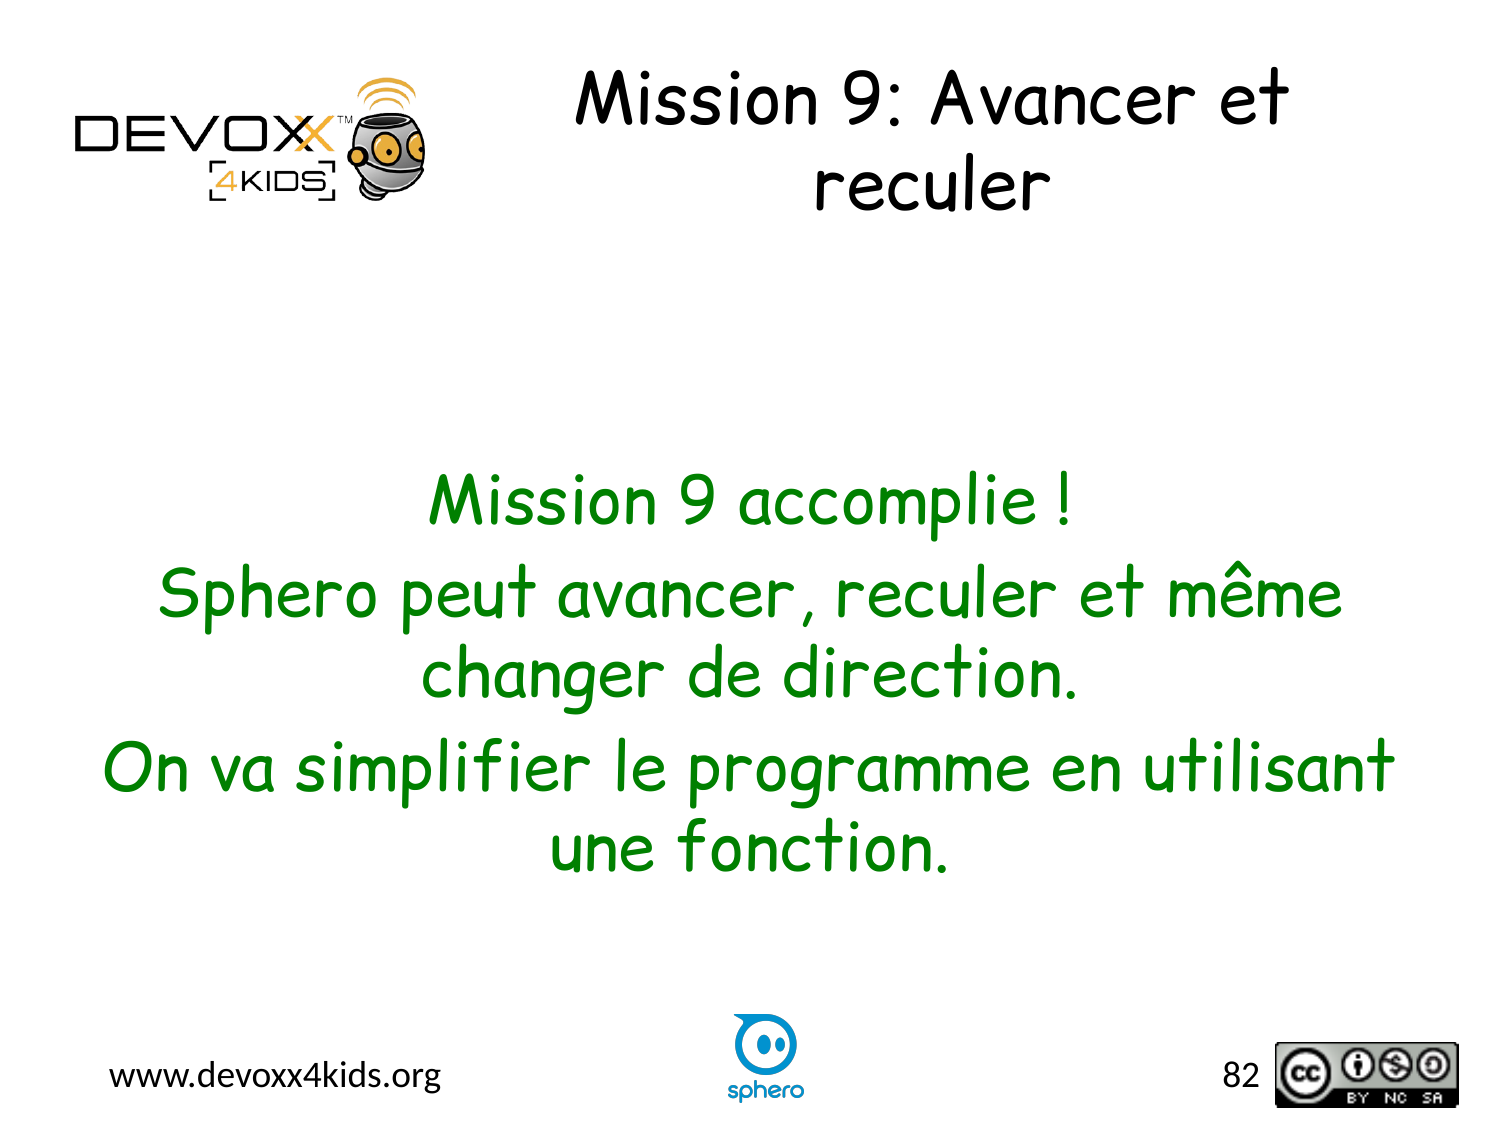

# Mission 9: Avancer et reculer

Mission 9 accomplie !
Sphero peut avancer, reculer et même changer de direction.
On va simplifier le programme en utilisant une fonction.
82